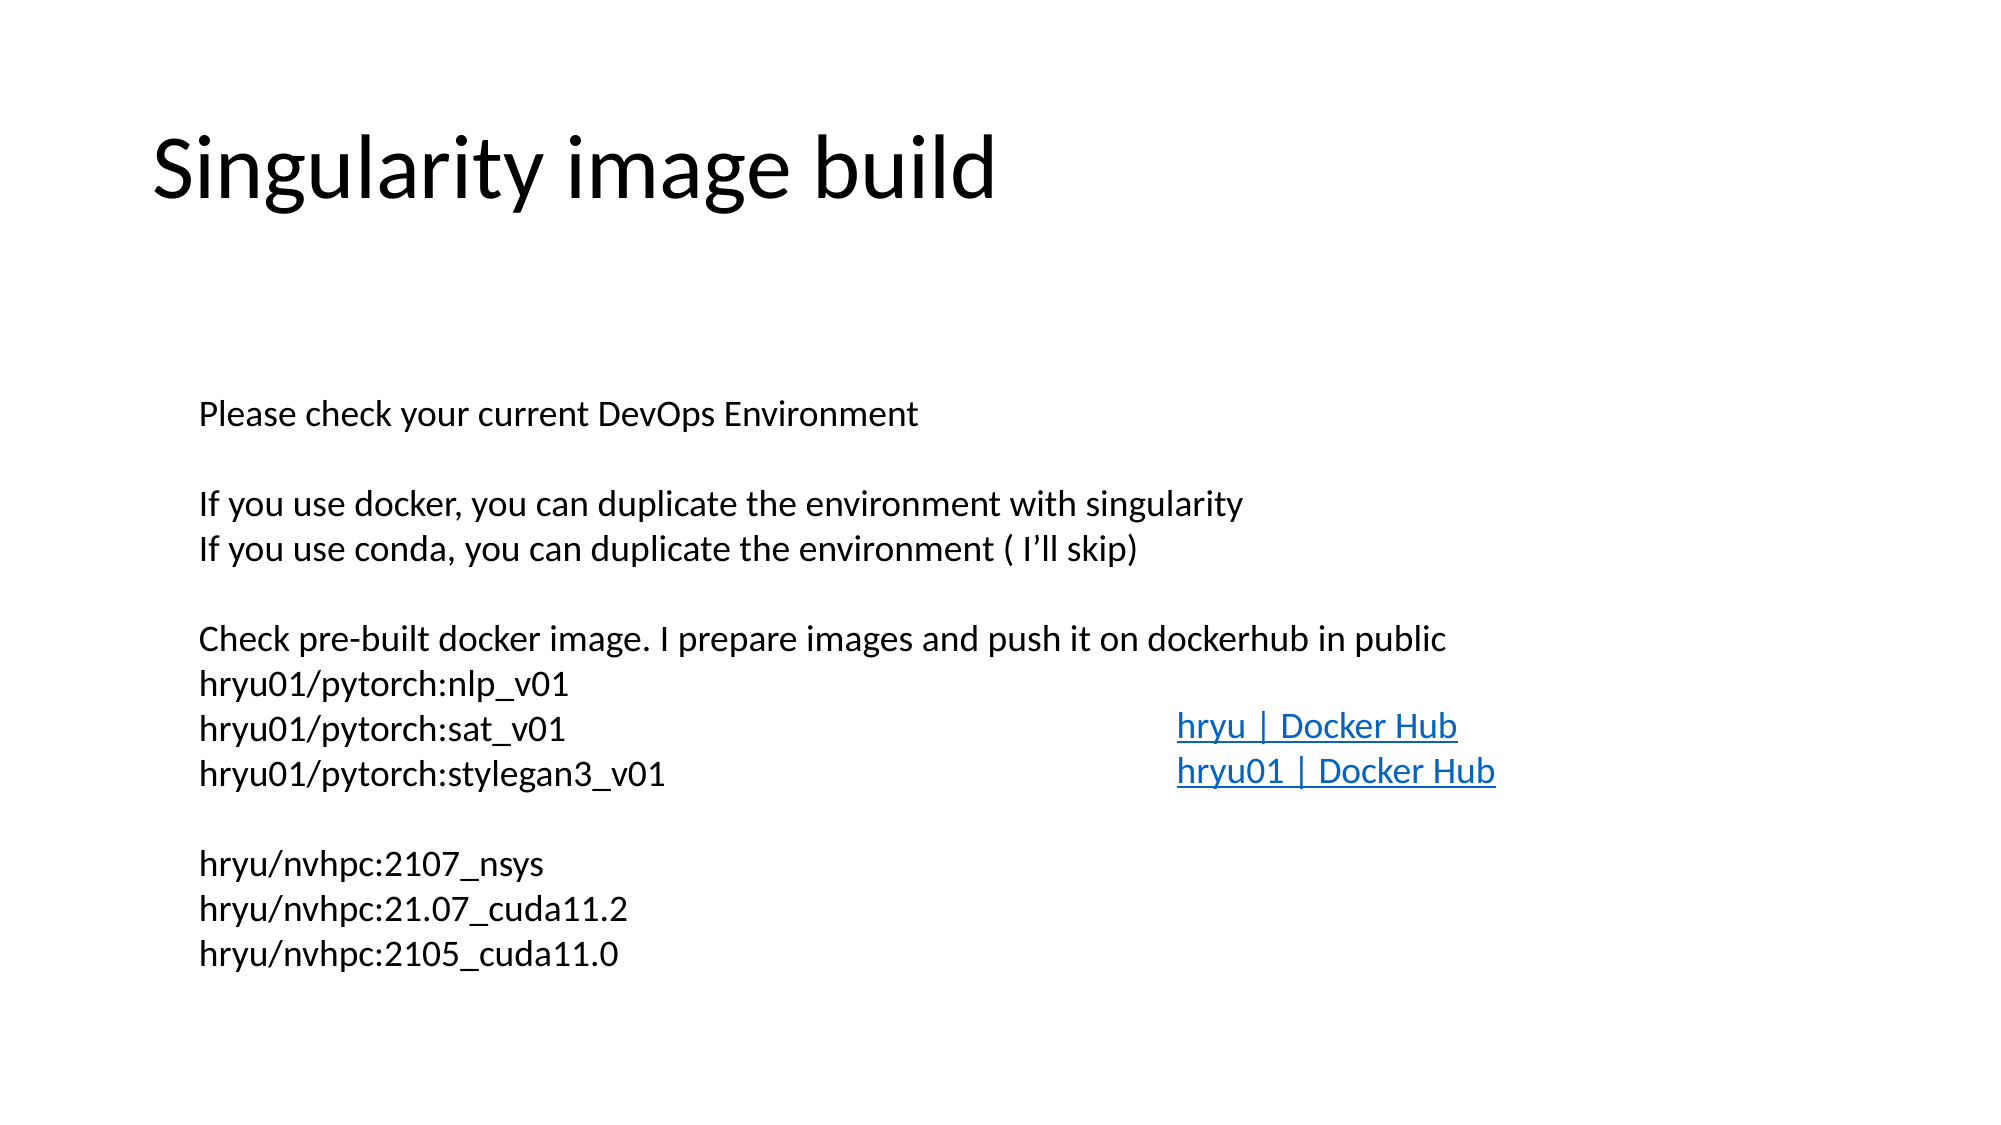

# Singularity image build
Please check your current DevOps Environment

If you use docker, you can duplicate the environment with singularity
If you use conda, you can duplicate the environment ( I’ll skip)

Check pre-built docker image. I prepare images and push it on dockerhub in public
hryu01/pytorch:nlp_v01
hryu01/pytorch:sat_v01
hryu01/pytorch:stylegan3_v01

hryu/nvhpc:2107_nsys
hryu/nvhpc:21.07_cuda11.2
hryu/nvhpc:2105_cuda11.0

hryu | Docker Hub
hryu01 | Docker Hub